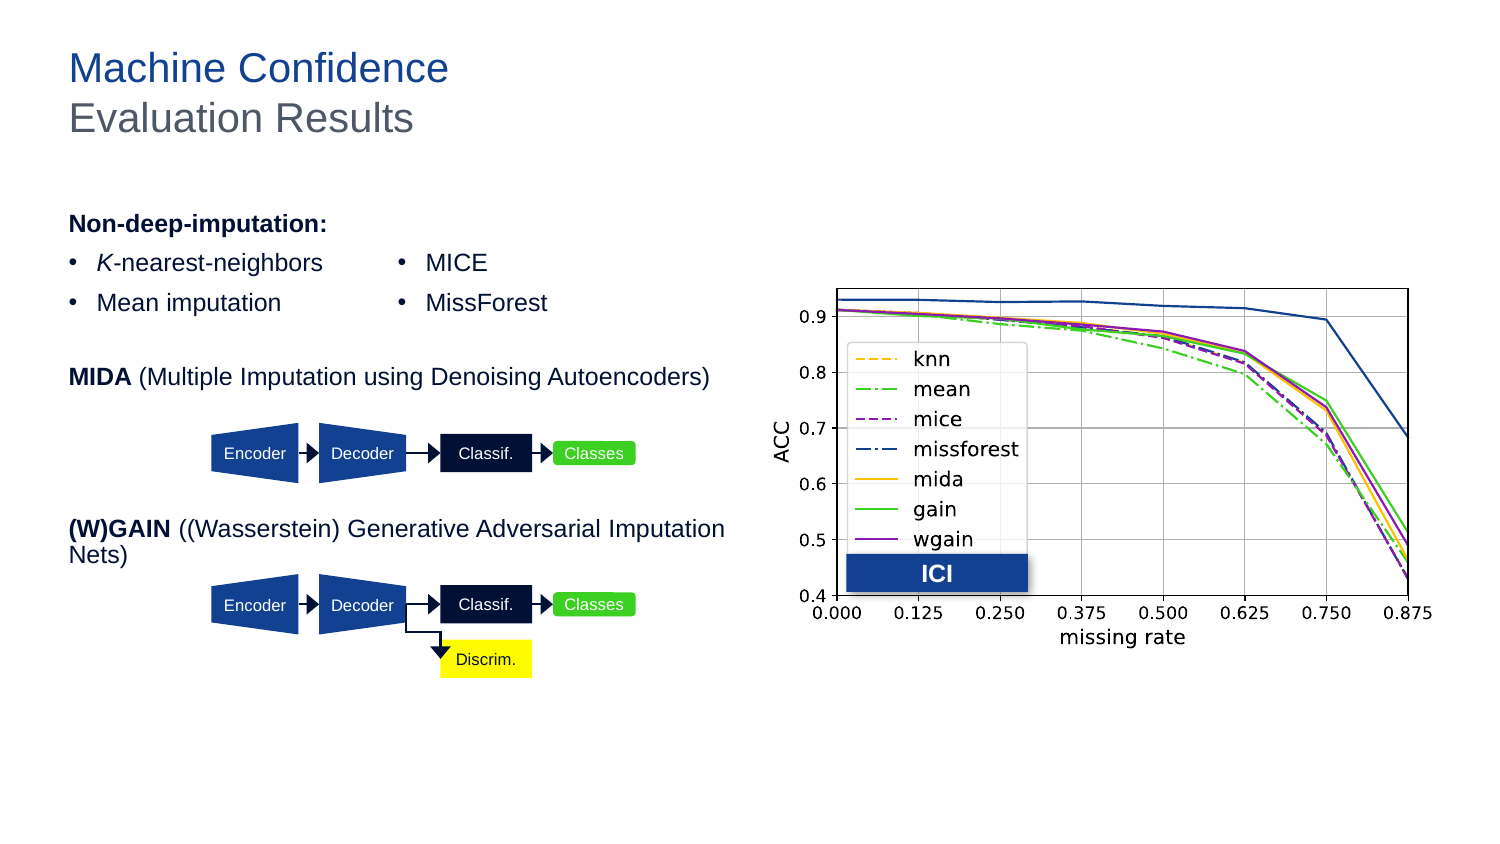

Machine Confidence
Evaluation Results
Non-deep-imputation:
K-nearest-neighbors
Mean imputation

MICE
MissForest

ICI

MIDA (Multiple Imputation using Denoising Autoencoders)
Encoder
Decoder
Classif.
Classes
(W)GAIN ((Wasserstein) Generative Adversarial Imputation Nets)
Encoder
Decoder
Classif.
Classes
Discrim.